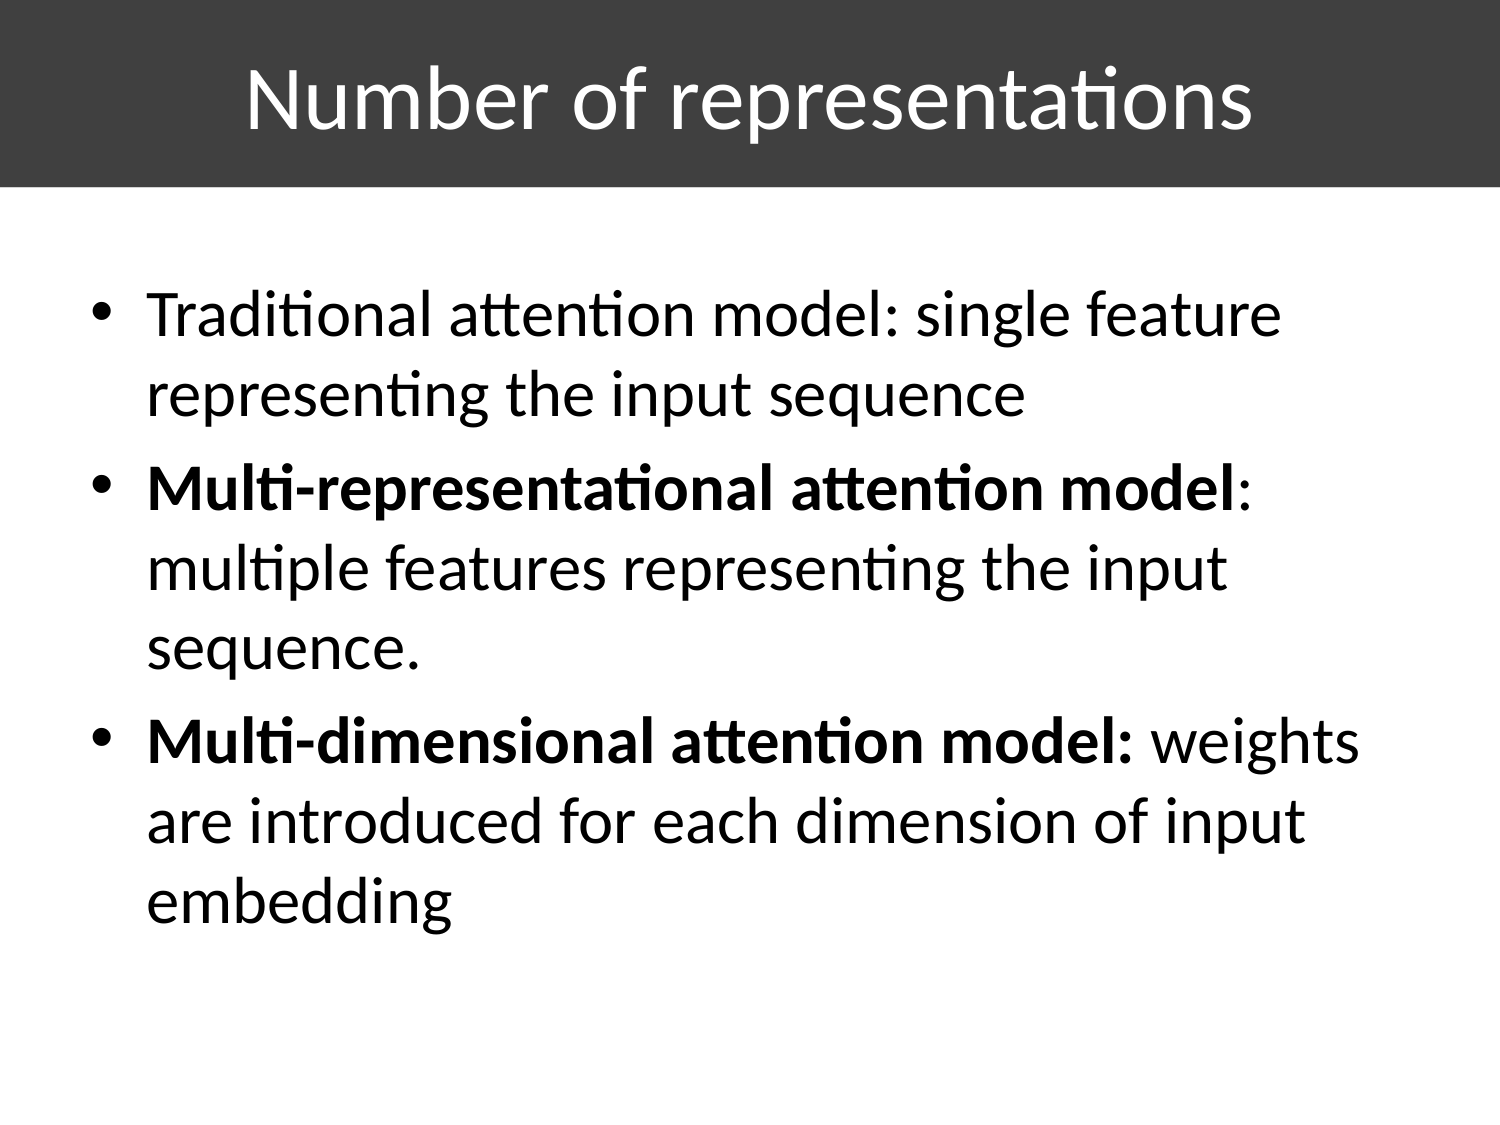

# Number of representations
Traditional attention model: single feature representing the input sequence
Multi-representational attention model: multiple features representing the input sequence.
Multi-dimensional attention model: weights are introduced for each dimension of input embedding